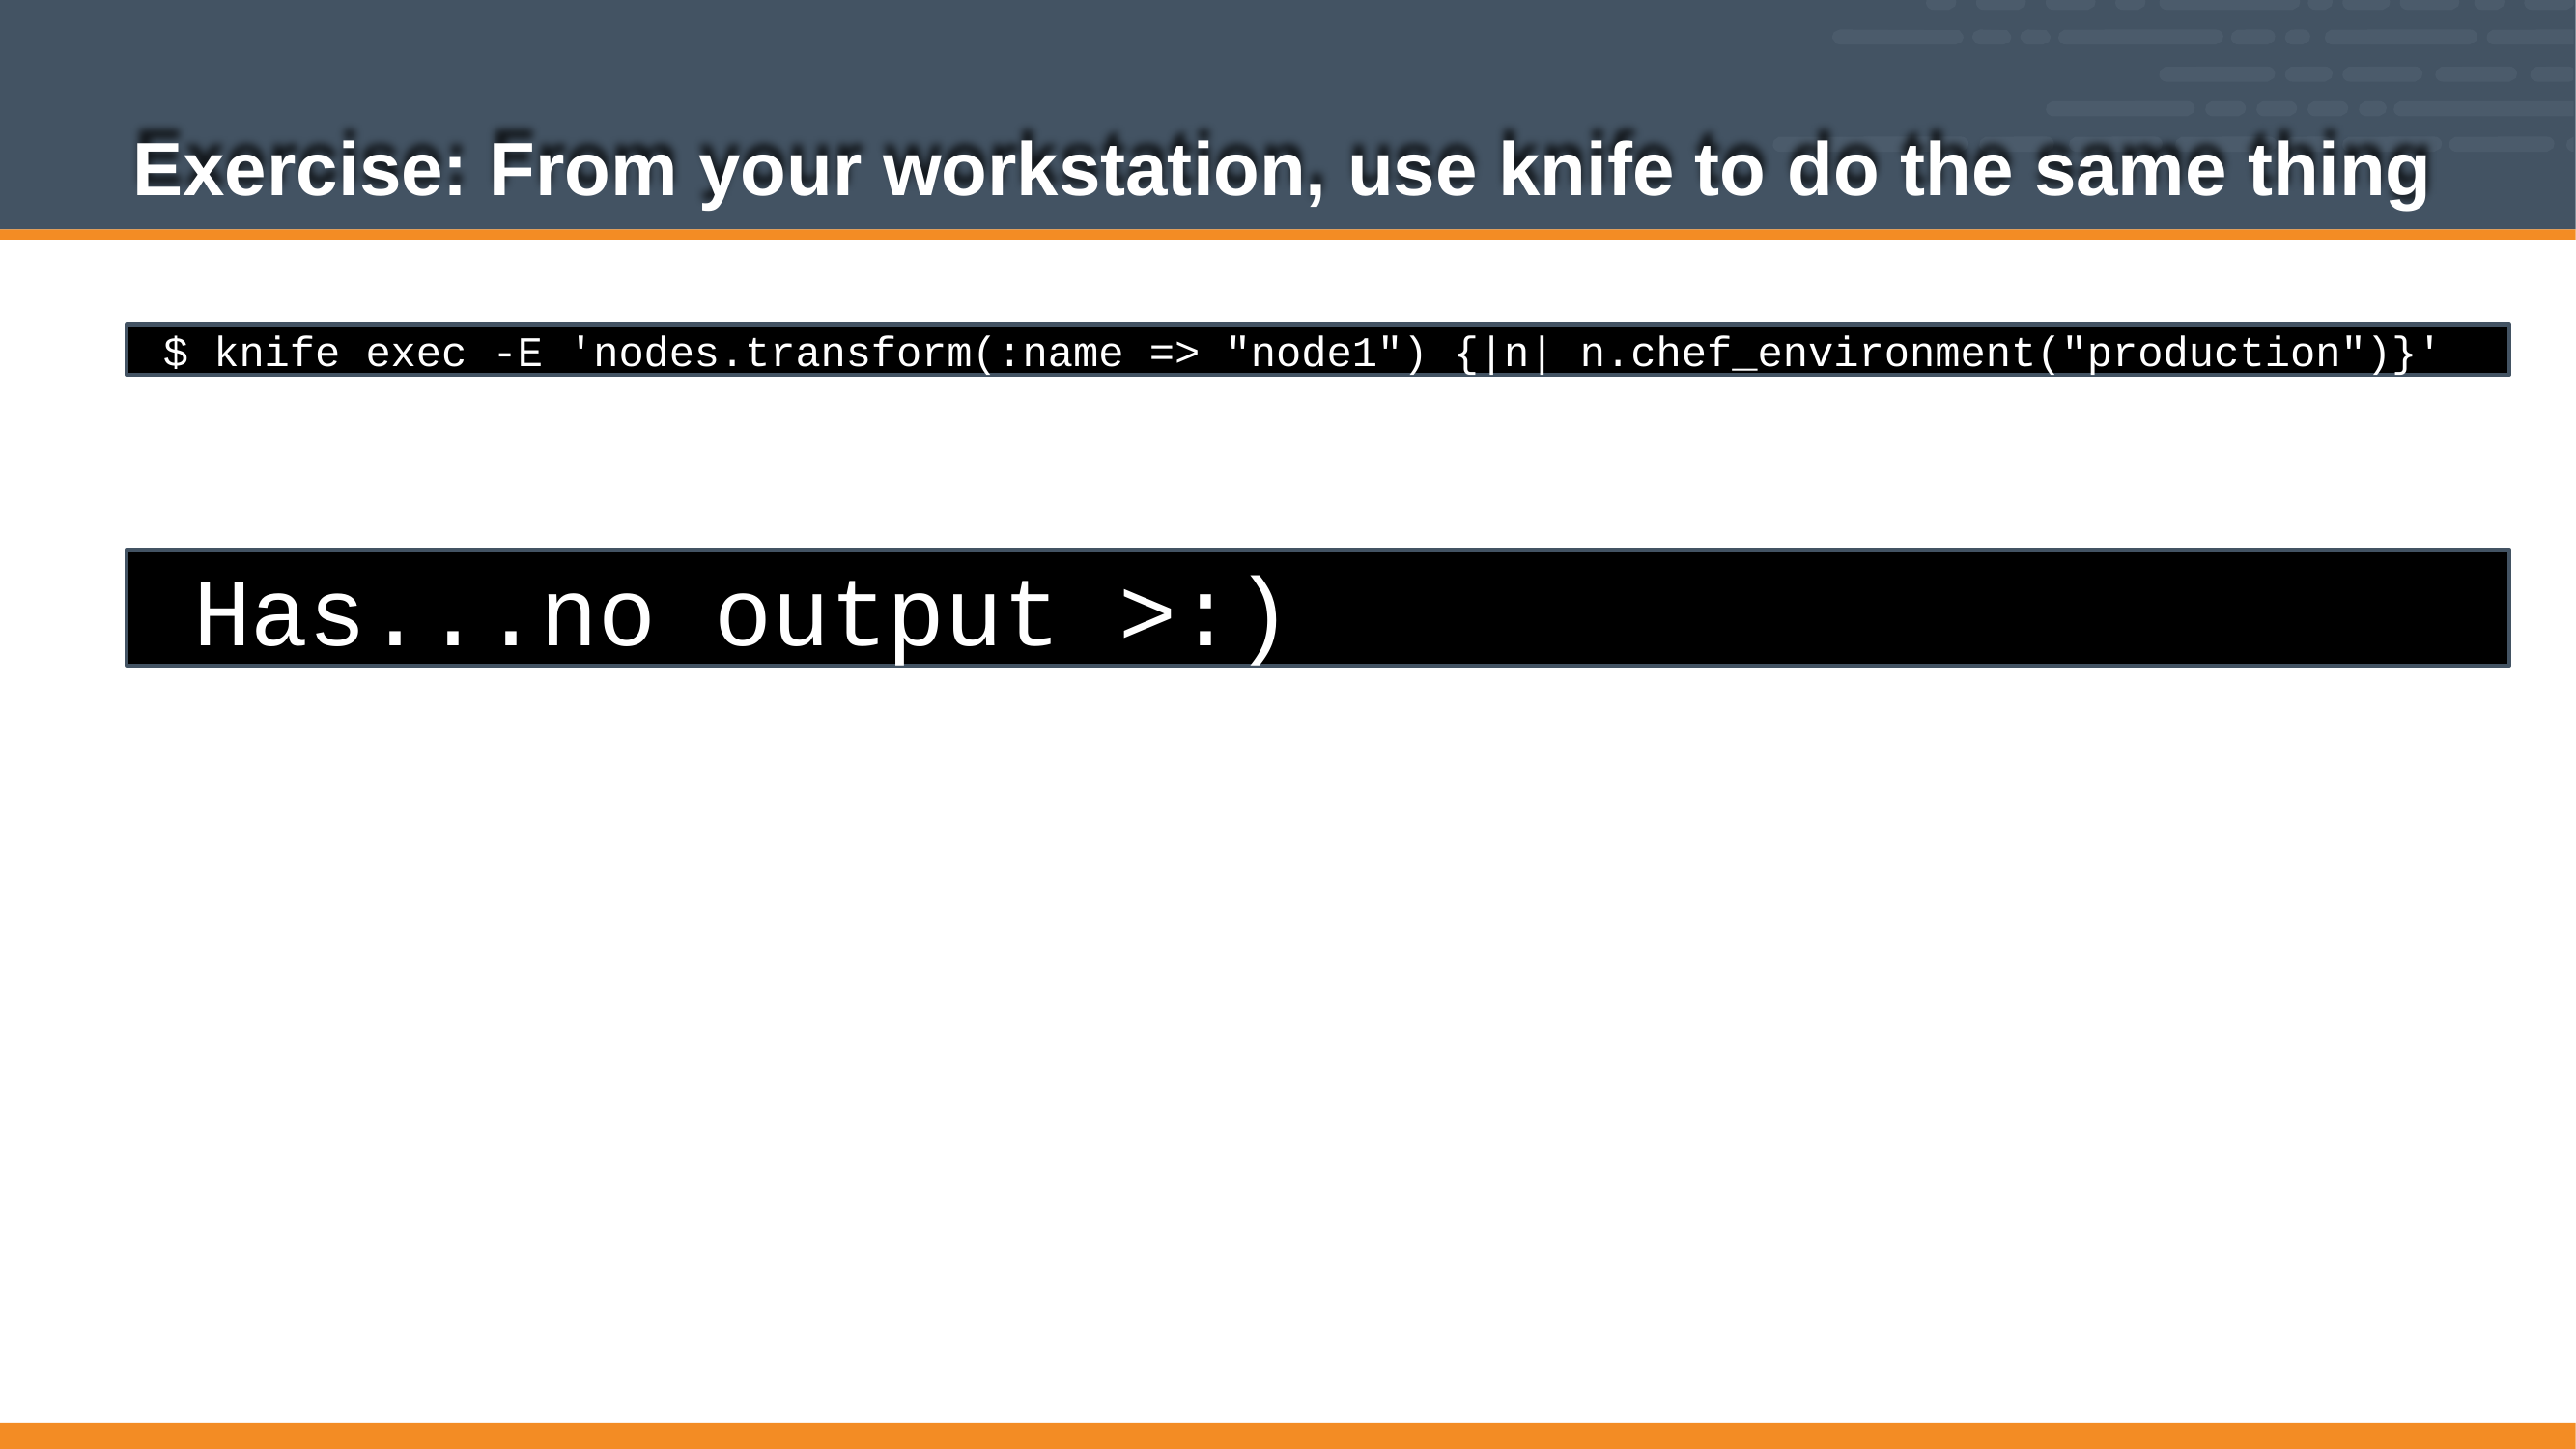

# Exercise: From your workstation, use knife to do the same thing

$ knife exec -E 'nodes.transform(:name => "node1") {|n| n.chef_environment("production")}'
Has...no output >:)